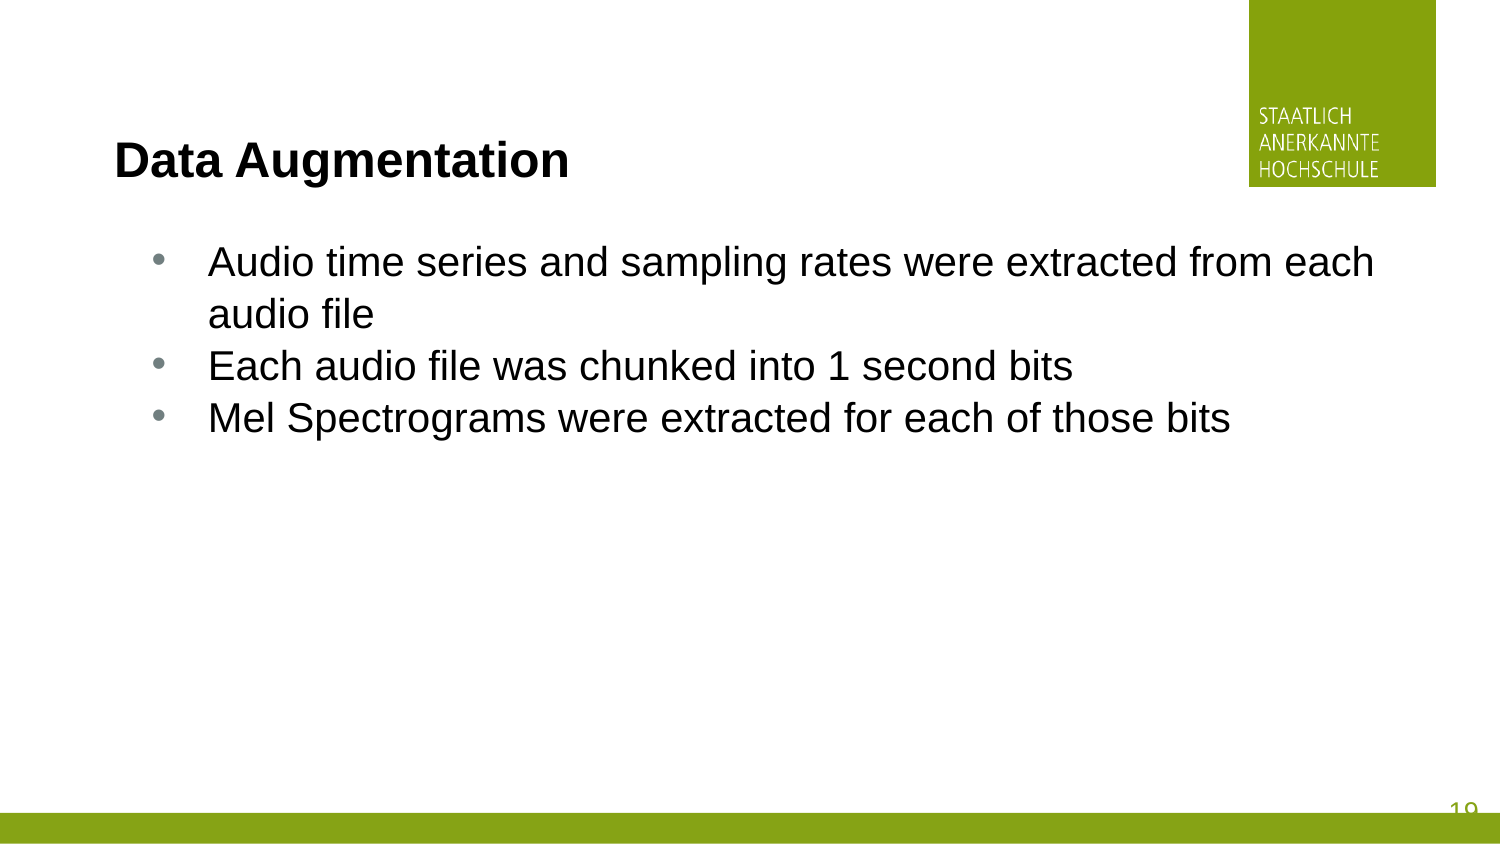

# Data Augmentation
Audio time series and sampling rates were extracted from each audio file
Each audio file was chunked into 1 second bits
Mel Spectrograms were extracted for each of those bits
19